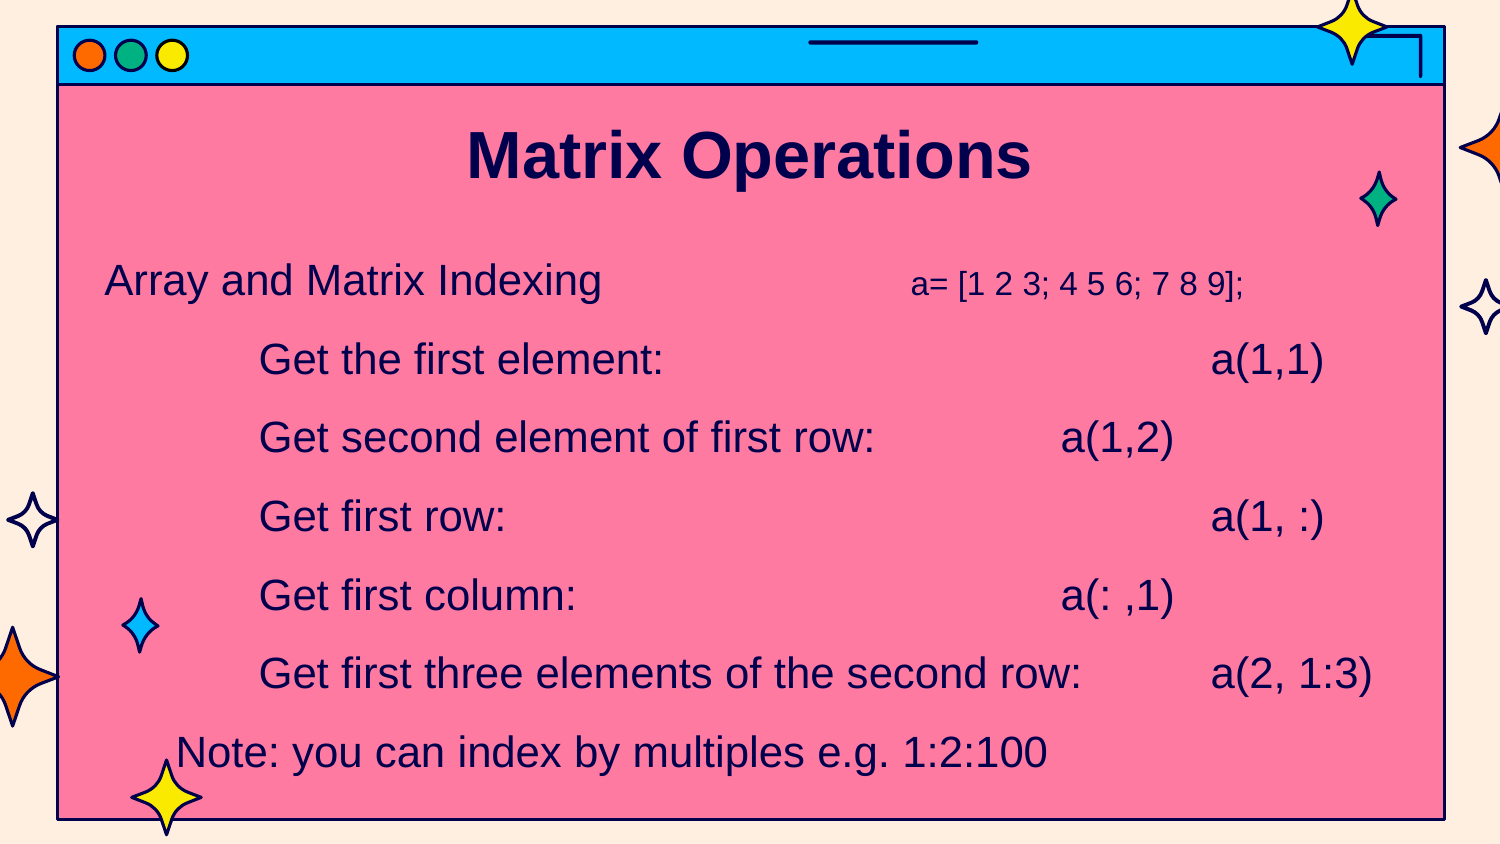

# Matrix Operations

Array and Matrix Indexing    		a= [1 2 3; 4 5 6; 7 8 9];
Get the first element: 				a(1,1)
Get second element of first row:		a(1,2)
Get first row:					a(1, :)
Get first column: 				a(: ,1)
Get first three elements of the second row:	a(2, 1:3)
Note: you can index by multiples e.g. 1:2:100